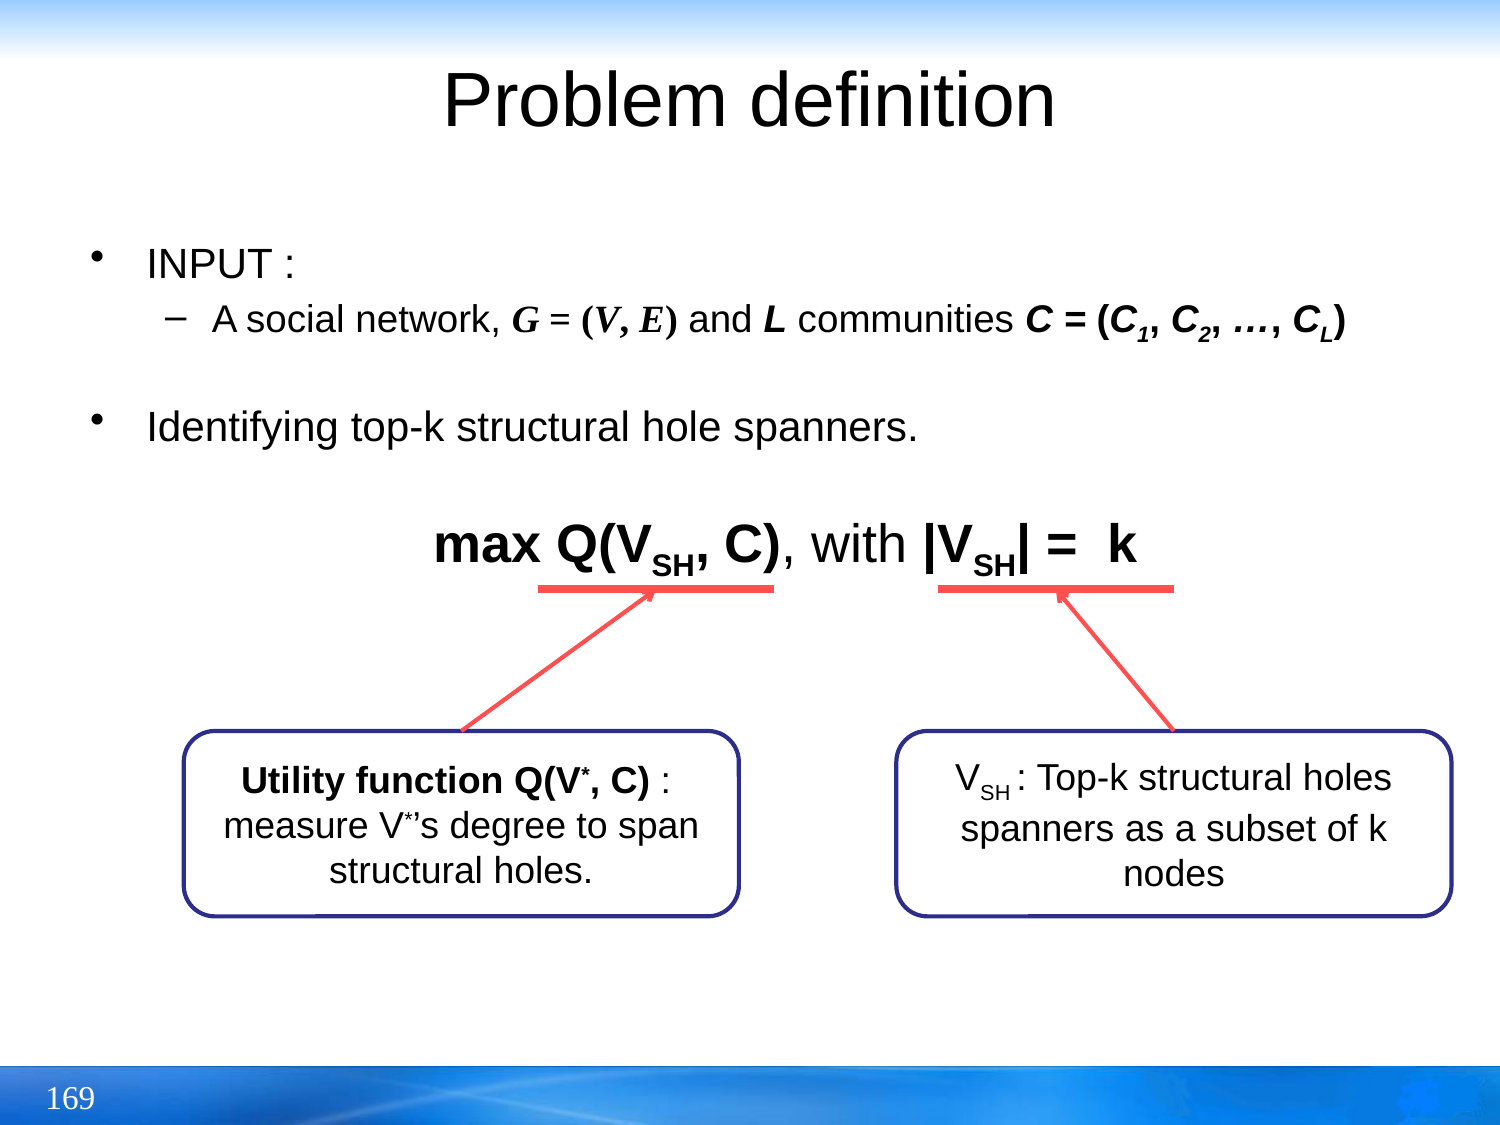

# Problem definition
INPUT :
A social network, G = (V, E) and L communities C = (C1, C2, …, CL)

Identifying top-k structural hole spanners.

max Q(VSH, C), with |VSH| =  k

Utility function Q(V*, C) :  measure V*’s degree to span structural holes.
VSH : Top-k structural holes spanners as a subset of k nodes